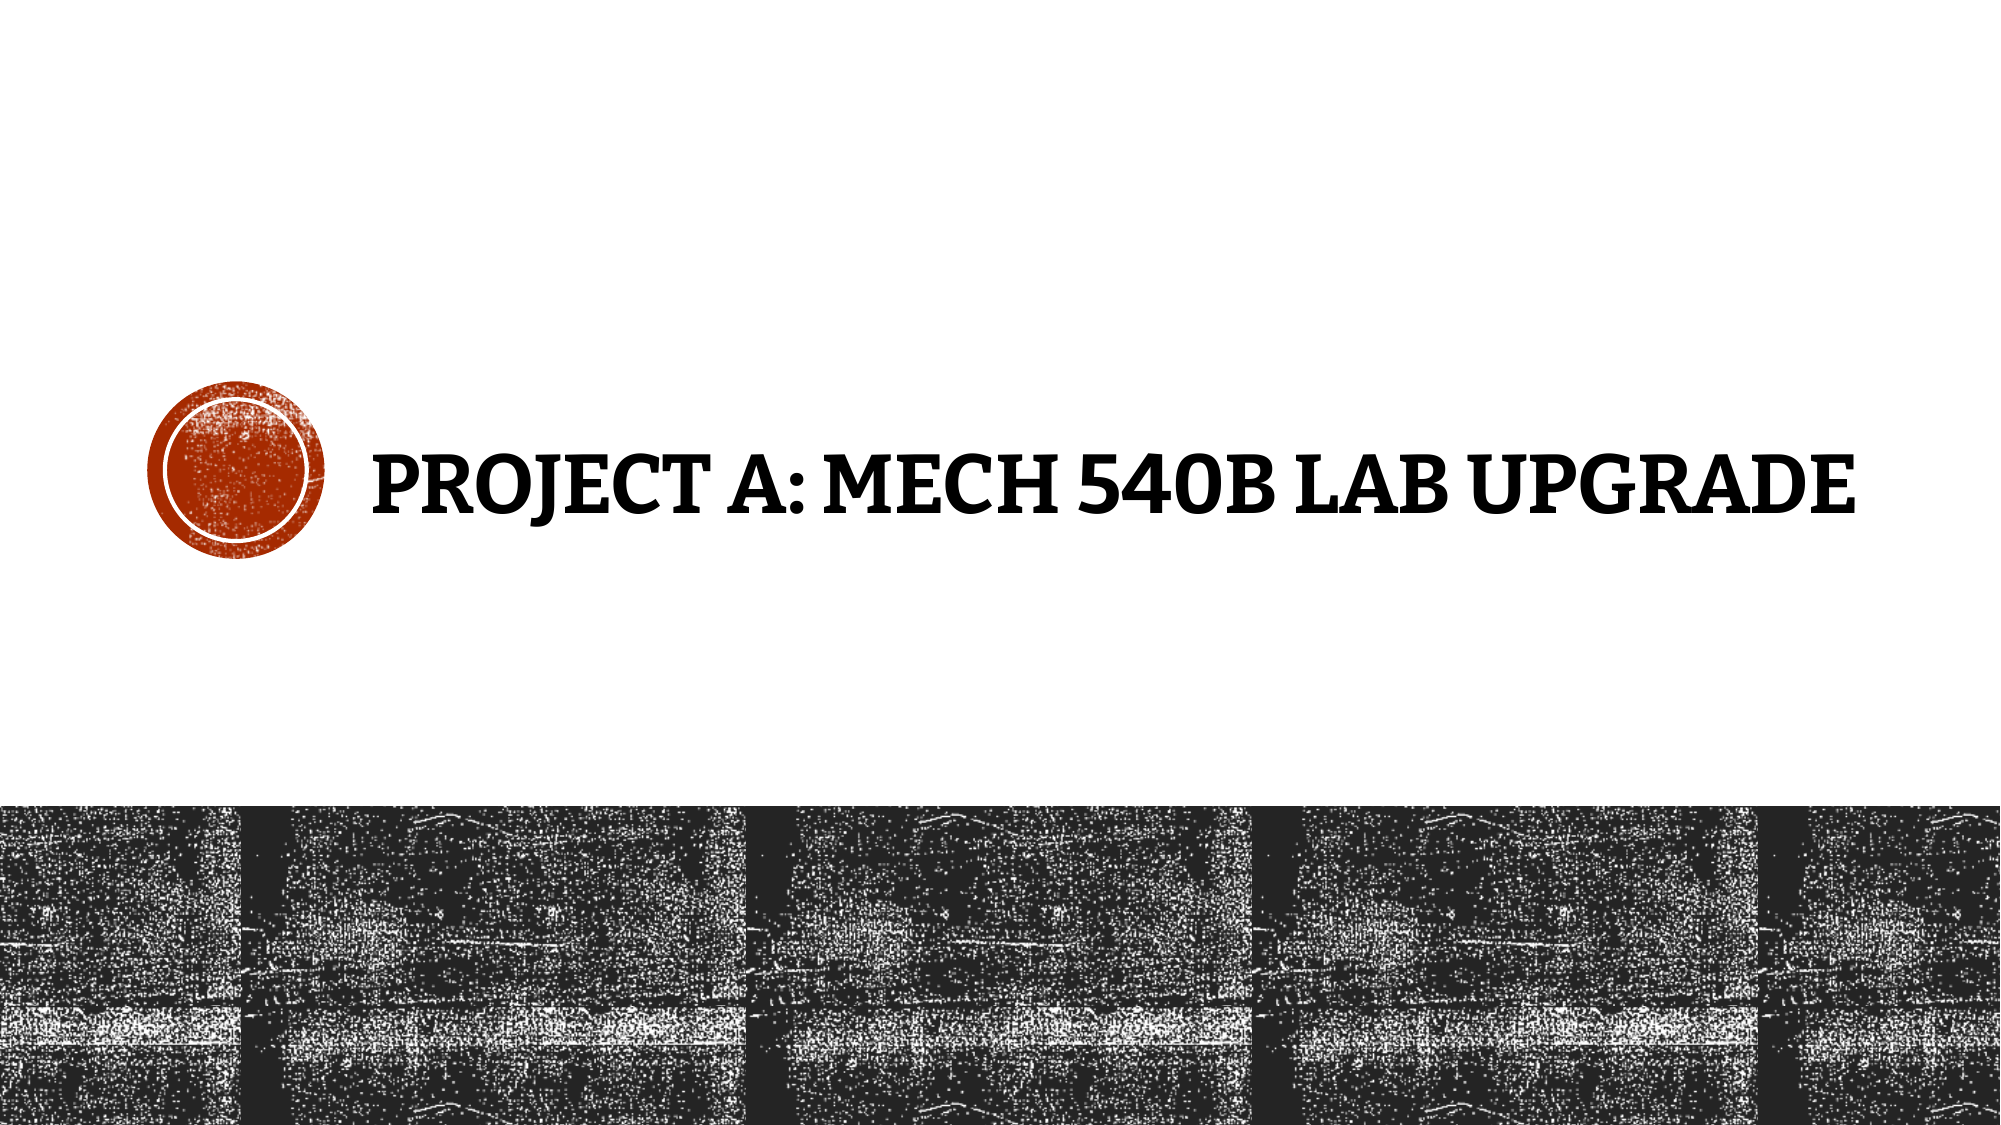

# Project A: MECH 540B Lab Upgrade